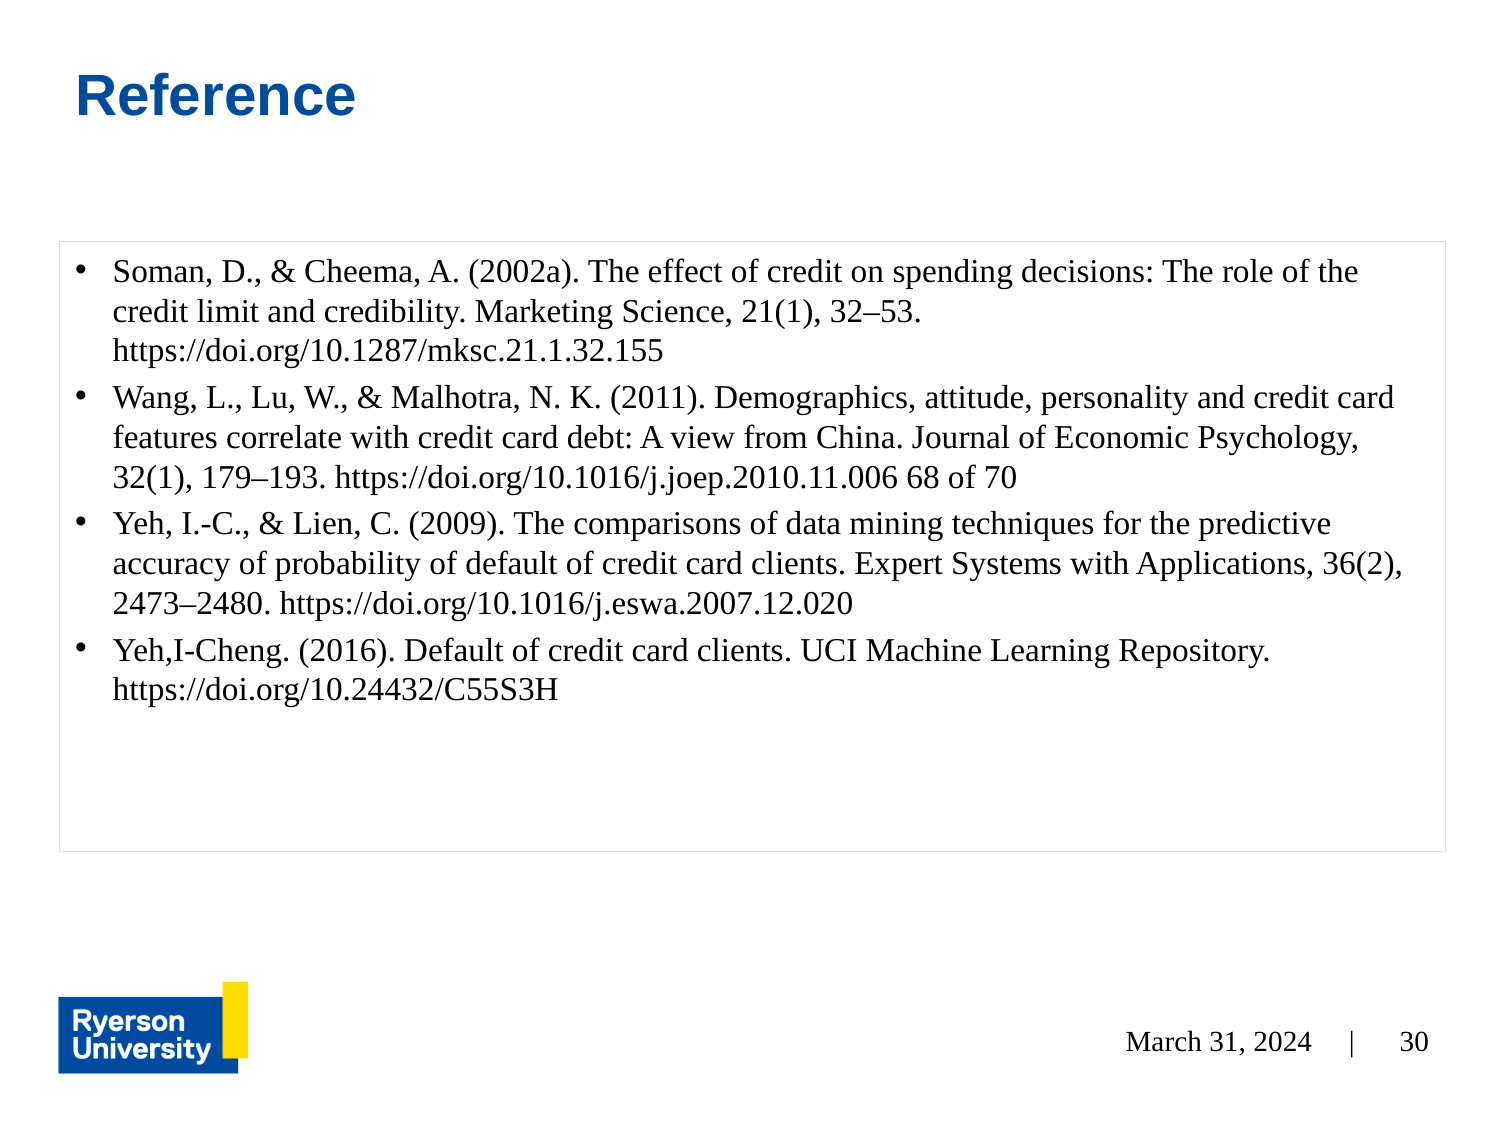

# Reference
Soman, D., & Cheema, A. (2002a). The effect of credit on spending decisions: The role of the credit limit and credibility. Marketing Science, 21(1), 32–53. https://doi.org/10.1287/mksc.21.1.32.155
Wang, L., Lu, W., & Malhotra, N. K. (2011). Demographics, attitude, personality and credit card features correlate with credit card debt: A view from China. Journal of Economic Psychology, 32(1), 179–193. https://doi.org/10.1016/j.joep.2010.11.006 68 of 70
Yeh, I.-C., & Lien, C. (2009). The comparisons of data mining techniques for the predictive accuracy of probability of default of credit card clients. Expert Systems with Applications, 36(2), 2473–2480. https://doi.org/10.1016/j.eswa.2007.12.020
Yeh,I-Cheng. (2016). Default of credit card clients. UCI Machine Learning Repository. https://doi.org/10.24432/C55S3H
March 31, 2024     |
30